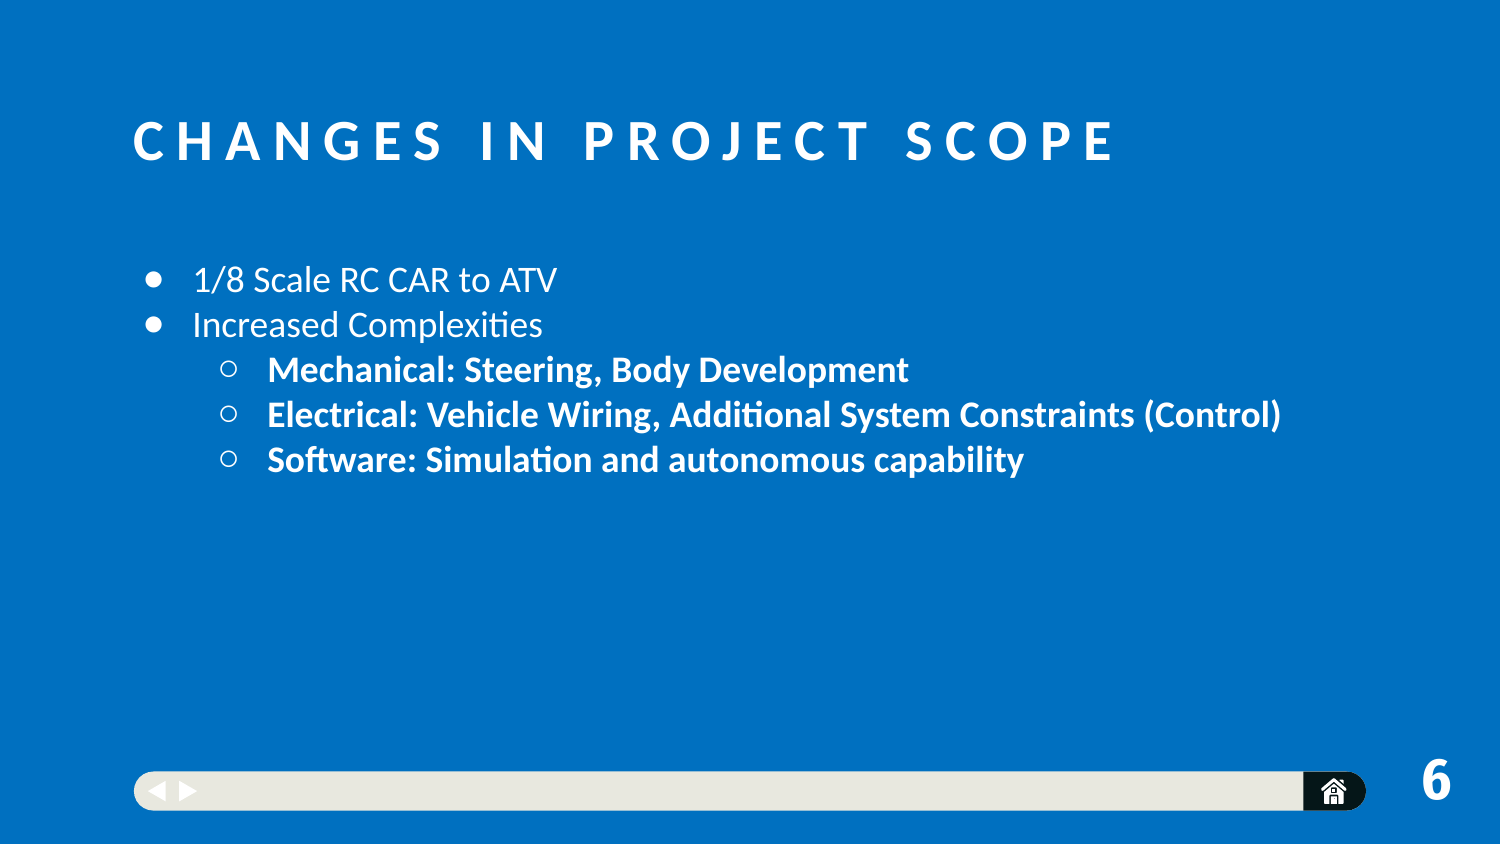

# Changes in Project Scope

1/8 Scale RC CAR to ATV
Increased Complexities
Mechanical: Steering, Body Development
Electrical: Vehicle Wiring, Additional System Constraints (Control)
Software: Simulation and autonomous capability
6